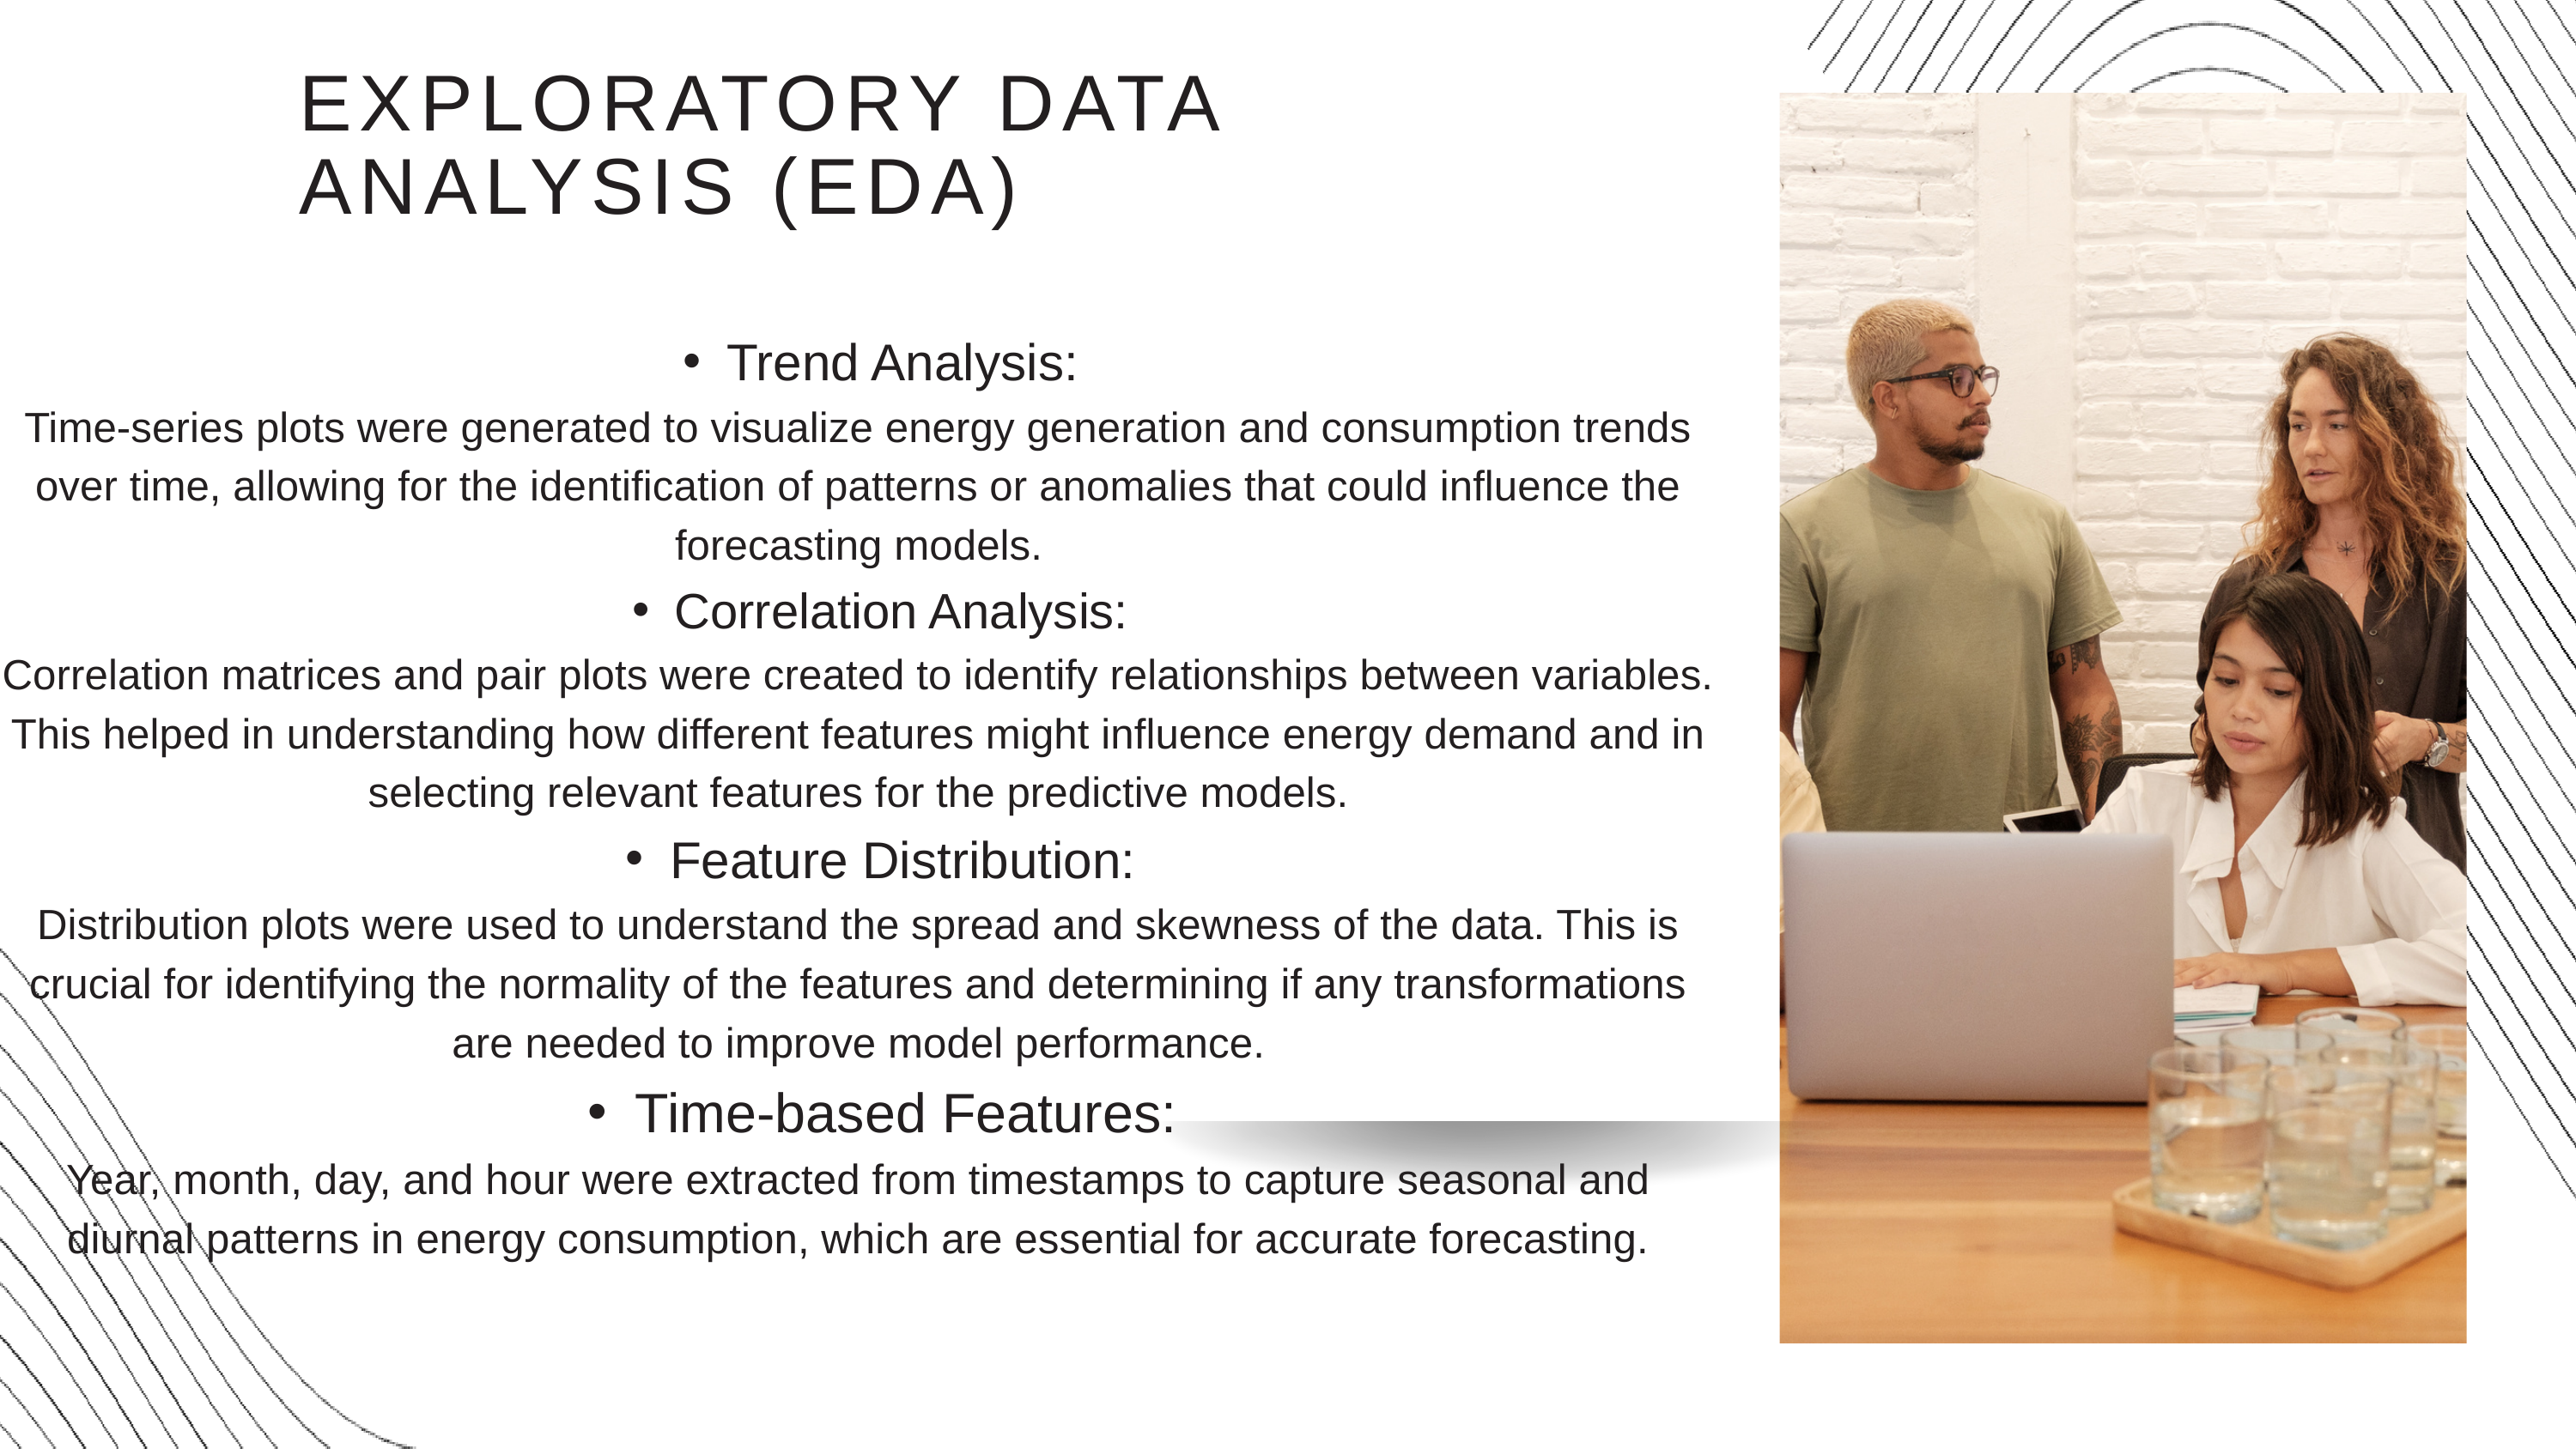

EXPLORATORY DATA ANALYSIS (EDA)

Trend Analysis:
Time-series plots were generated to visualize energy generation and consumption trends over time, allowing for the identification of patterns or anomalies that could influence the forecasting models.
Correlation Analysis:
Correlation matrices and pair plots were created to identify relationships between variables. This helped in understanding how different features might influence energy demand and in selecting relevant features for the predictive models.
Feature Distribution:
Distribution plots were used to understand the spread and skewness of the data. This is crucial for identifying the normality of the features and determining if any transformations are needed to improve model performance.
Time-based Features:
Year, month, day, and hour were extracted from timestamps to capture seasonal and diurnal patterns in energy consumption, which are essential for accurate forecasting.